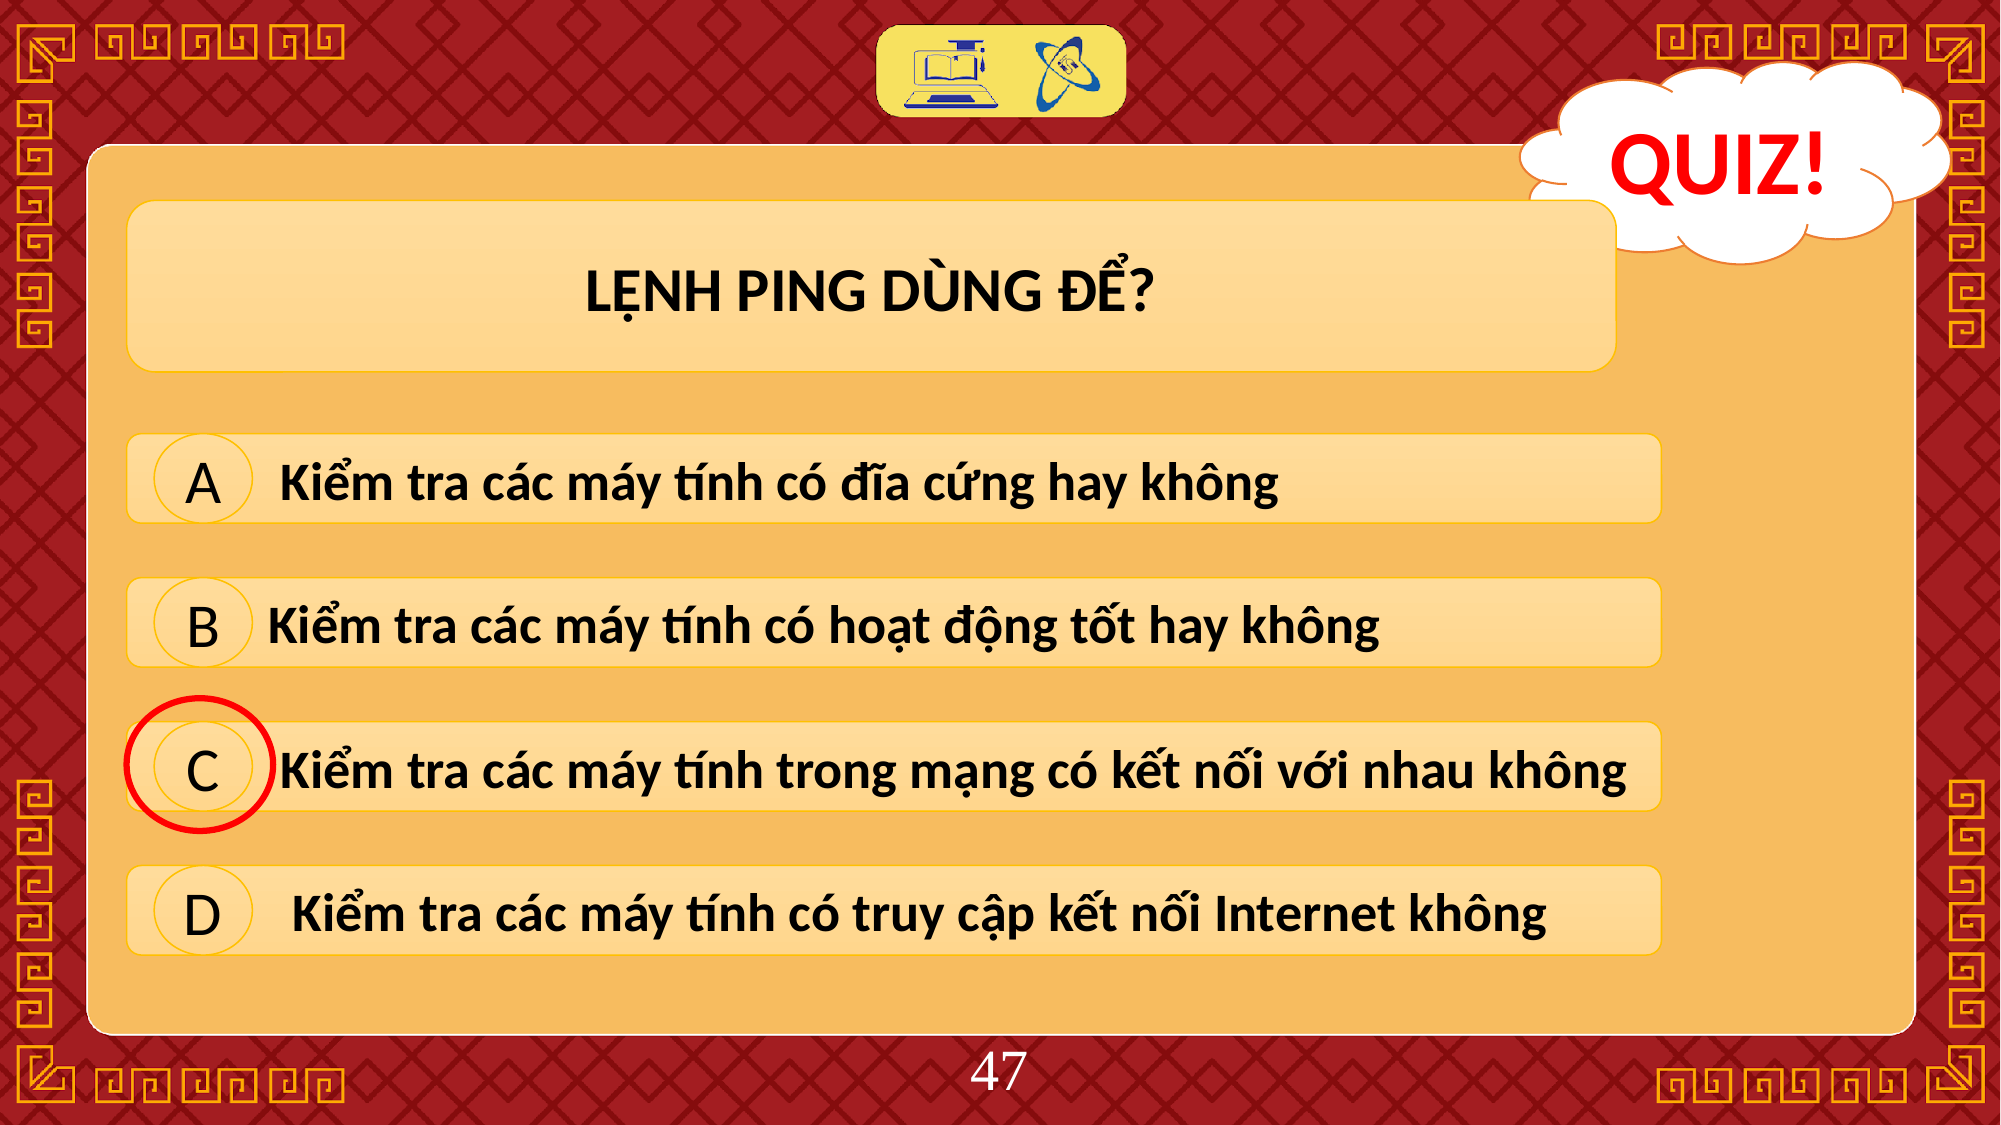

QUIZ!
LỆNH PING DÙNG ĐỂ?
           Kiểm tra các máy tính có đĩa cứng hay không
A
          Kiểm tra các máy tính có hoạt động tốt hay không
B

           Kiểm tra các máy tính trong mạng có kết nối với nhau không
C
            Kiểm tra các máy tính có truy cập kết nối Internet không
D
47